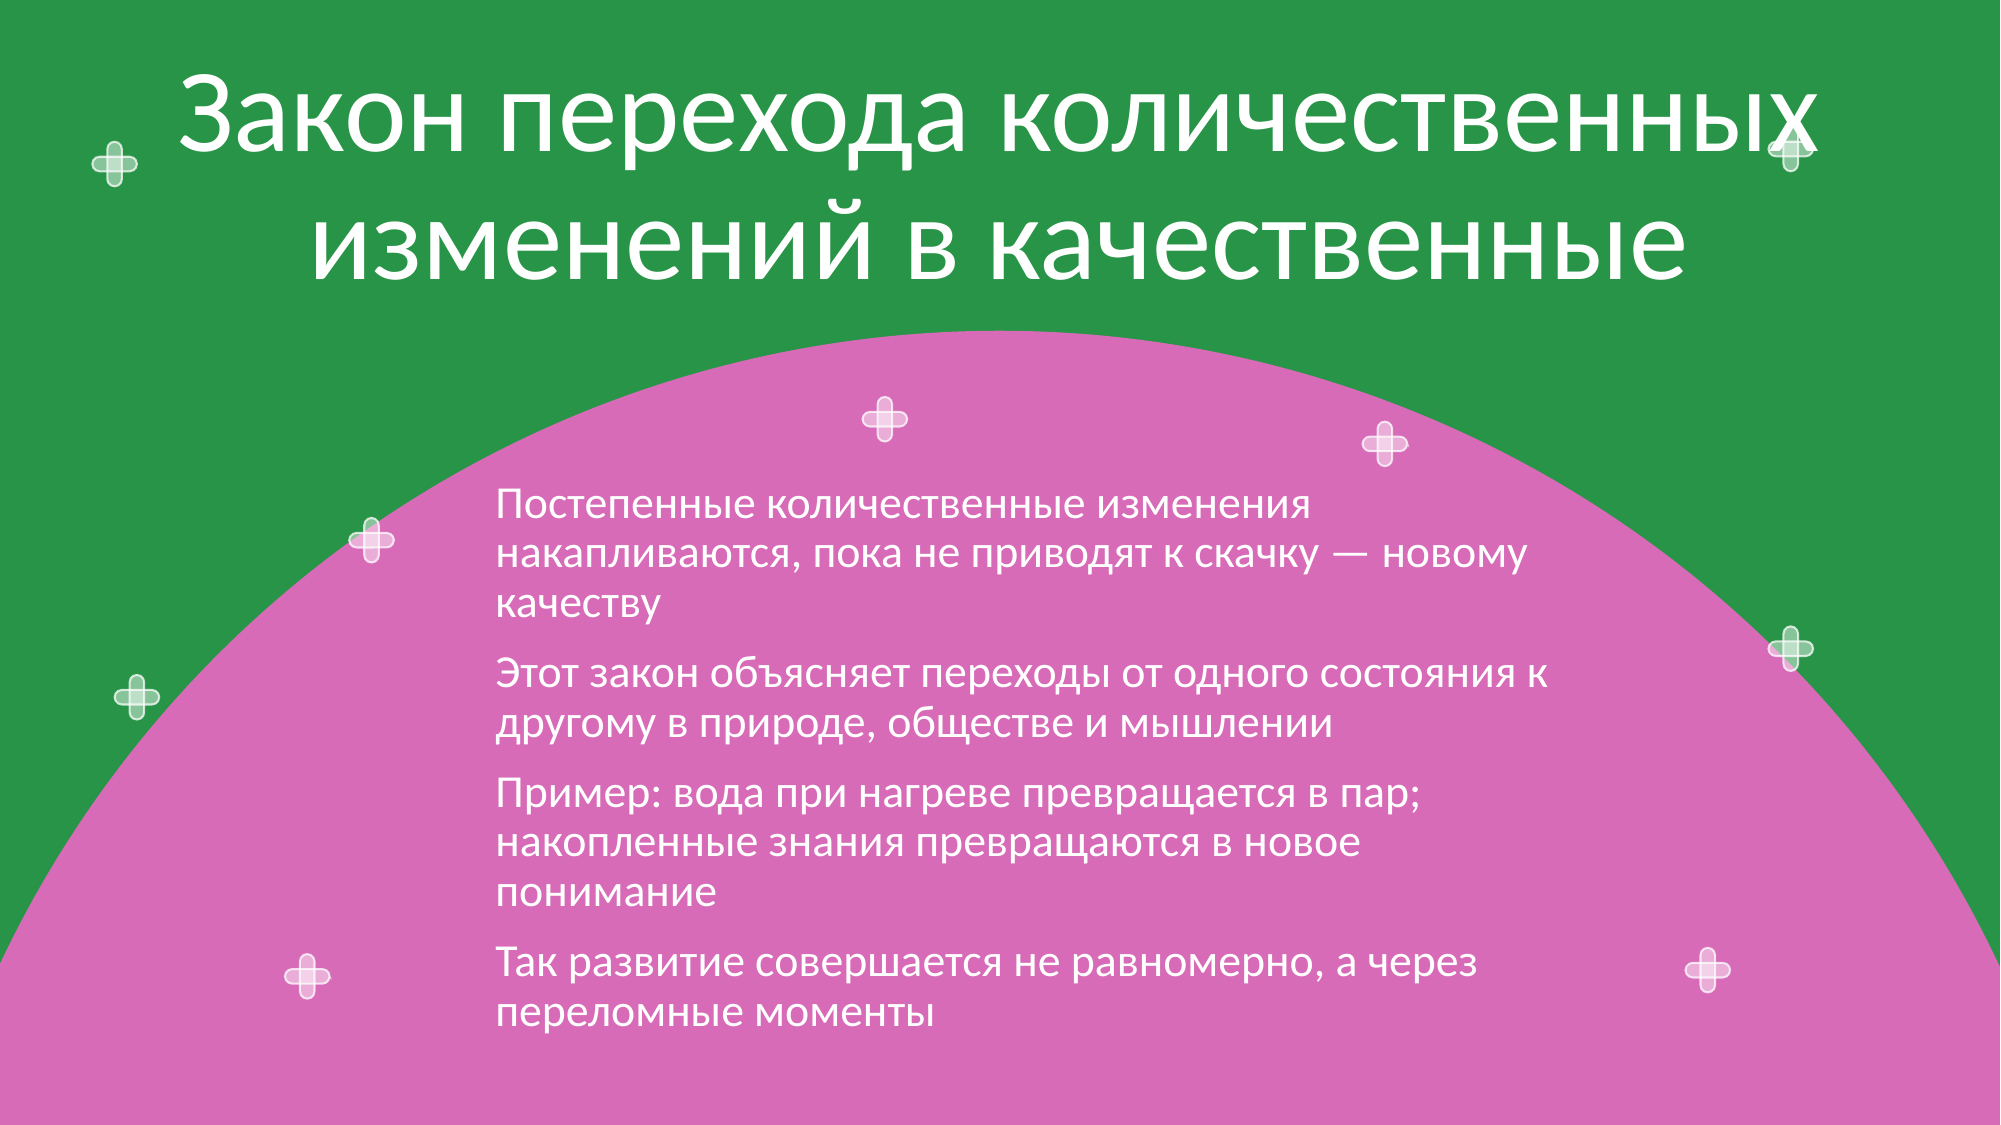

# Закон перехода количественных изменений в качественные

Постепенные количественные изменения накапливаются, пока не приводят к скачку — новому качеству
Этот закон объясняет переходы от одного состояния к другому в природе, обществе и мышлении
Пример: вода при нагреве превращается в пар; накопленные знания превращаются в новое понимание
Так развитие совершается не равномерно, а через переломные моменты